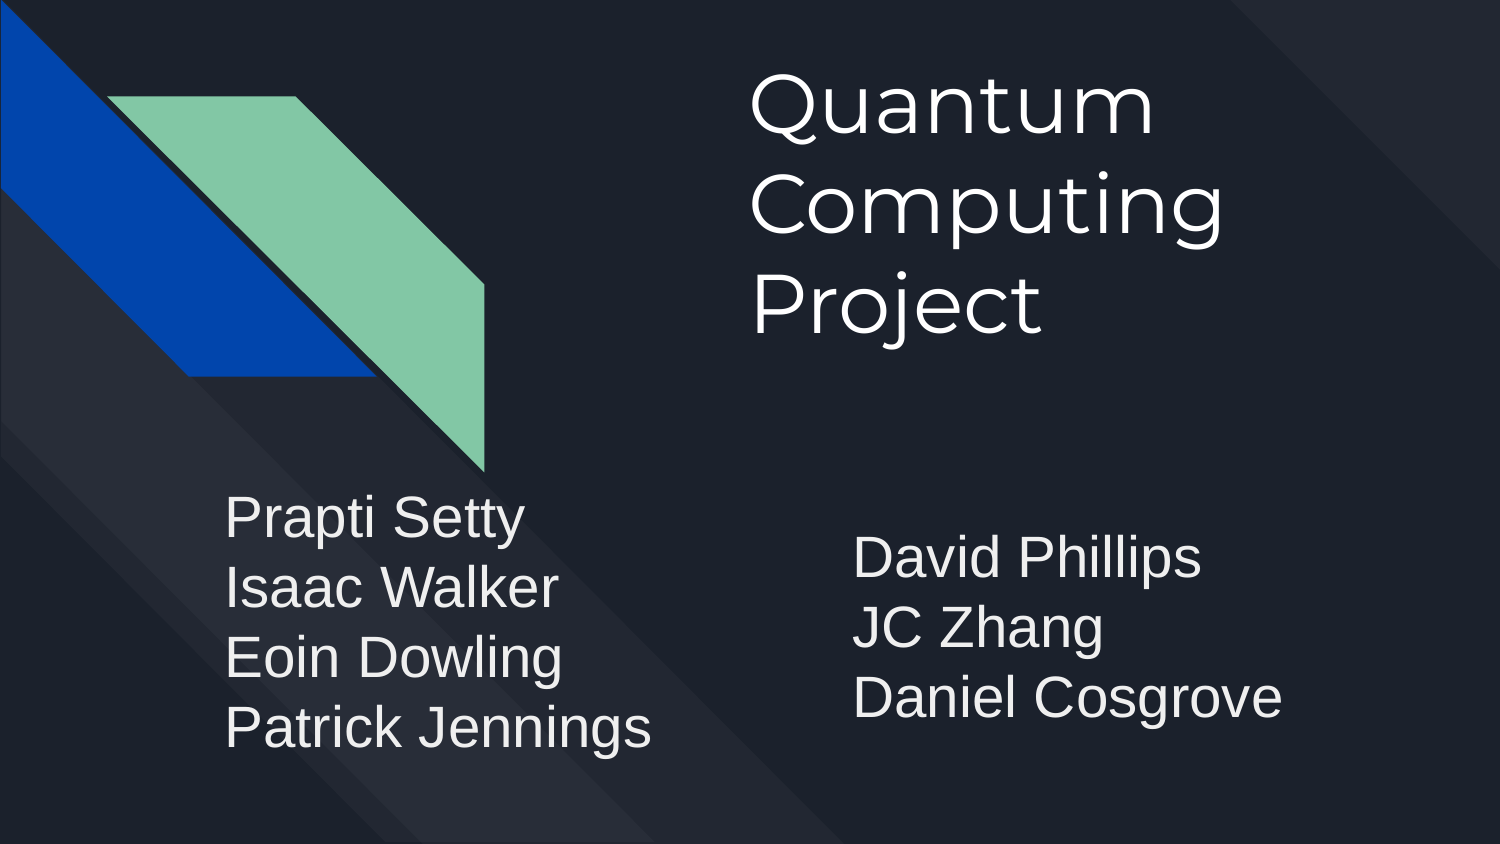

# Quantum Computing
Project
Prapti Setty
Isaac Walker
Eoin Dowling
Patrick Jennings

David Phillips
JC Zhang
Daniel Cosgrove